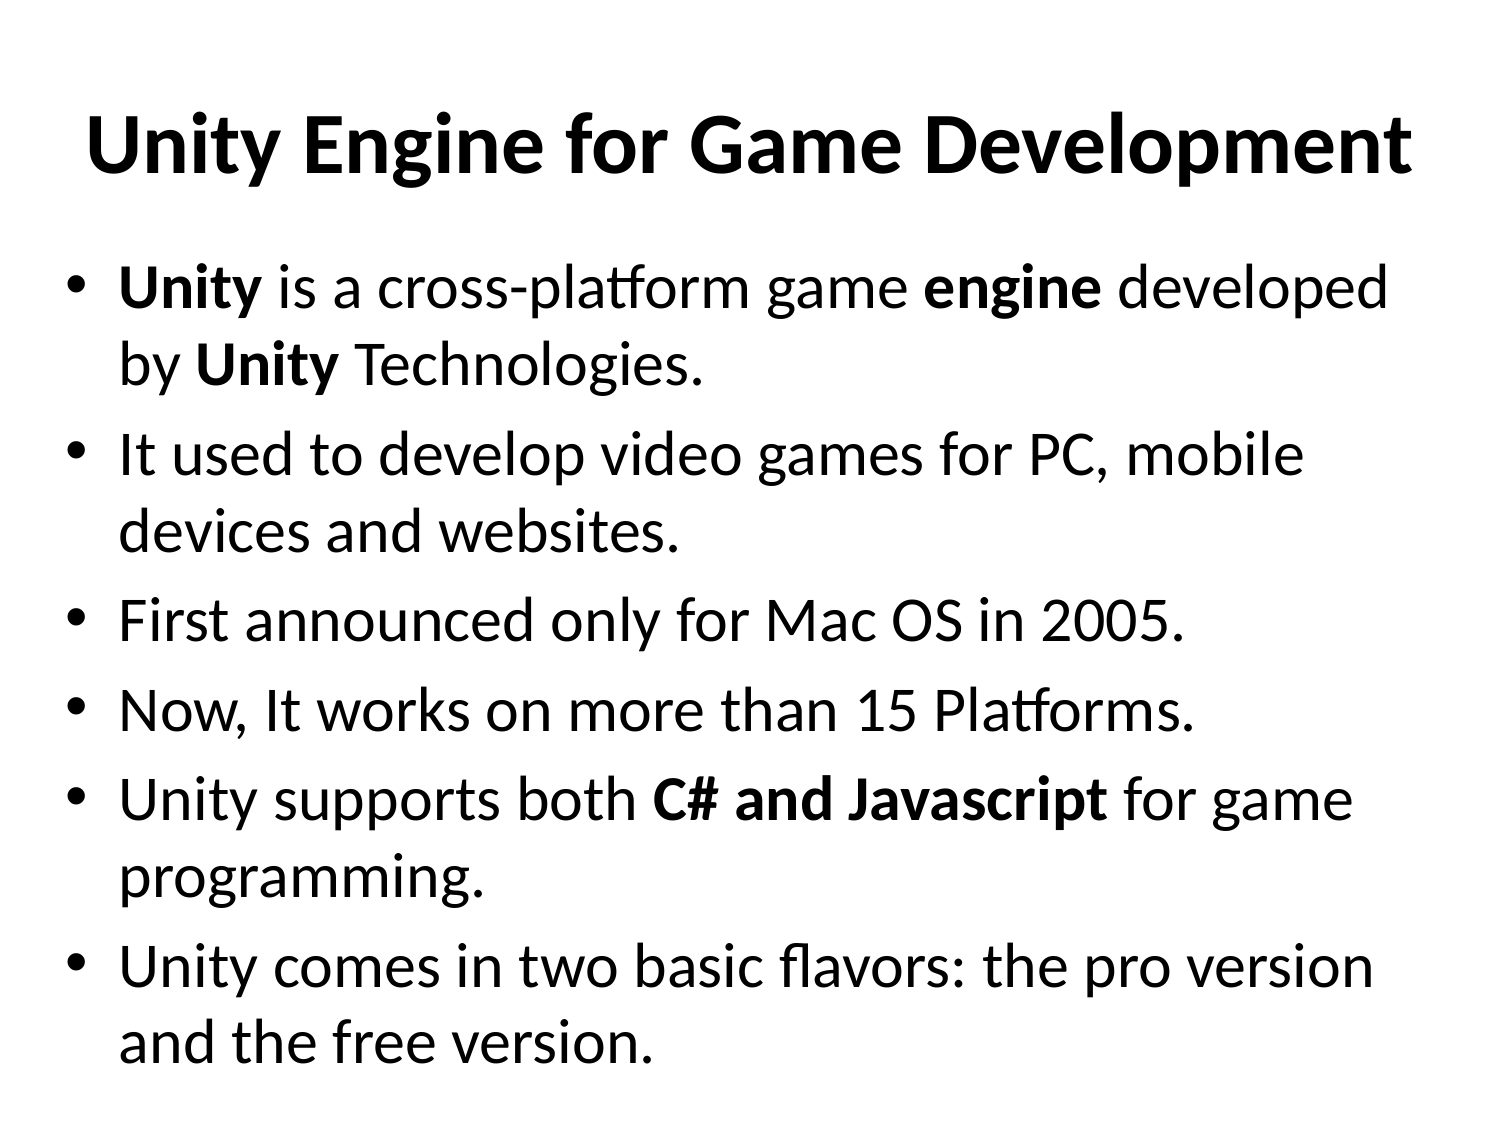

# Unity Engine for Game Development
Unity is a cross-platform game engine developed by Unity Technologies.
It used to develop video games for PC, mobile devices and websites.
First announced only for Mac OS in 2005.
Now, It works on more than 15 Platforms.
Unity supports both C# and Javascript for game programming.
Unity comes in two basic flavors: the pro version and the free version.